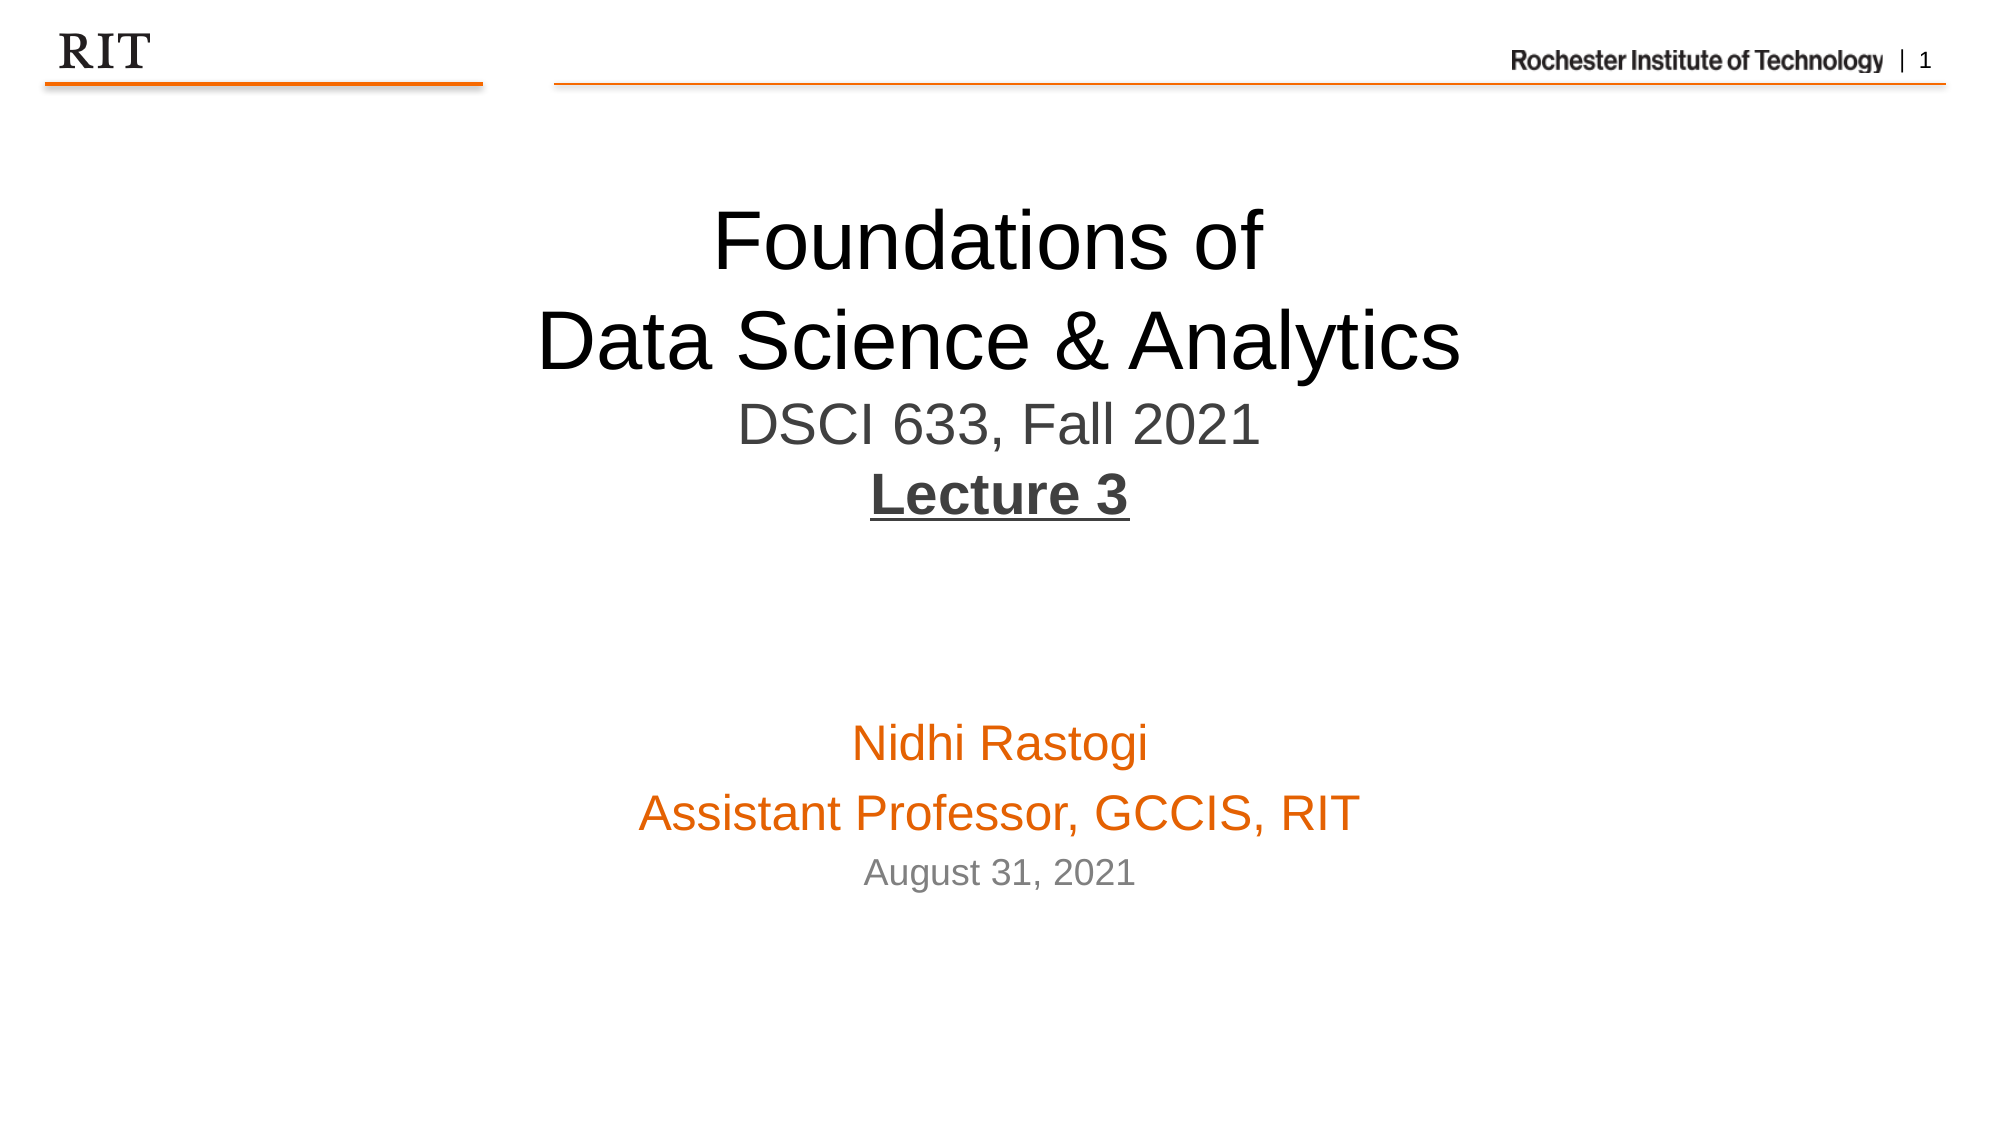

Foundations of
Data Science & Analytics
DSCI 633, Fall 2021
Lecture 3
Nidhi Rastogi
Assistant Professor, GCCIS, RIT
August 31, 2021